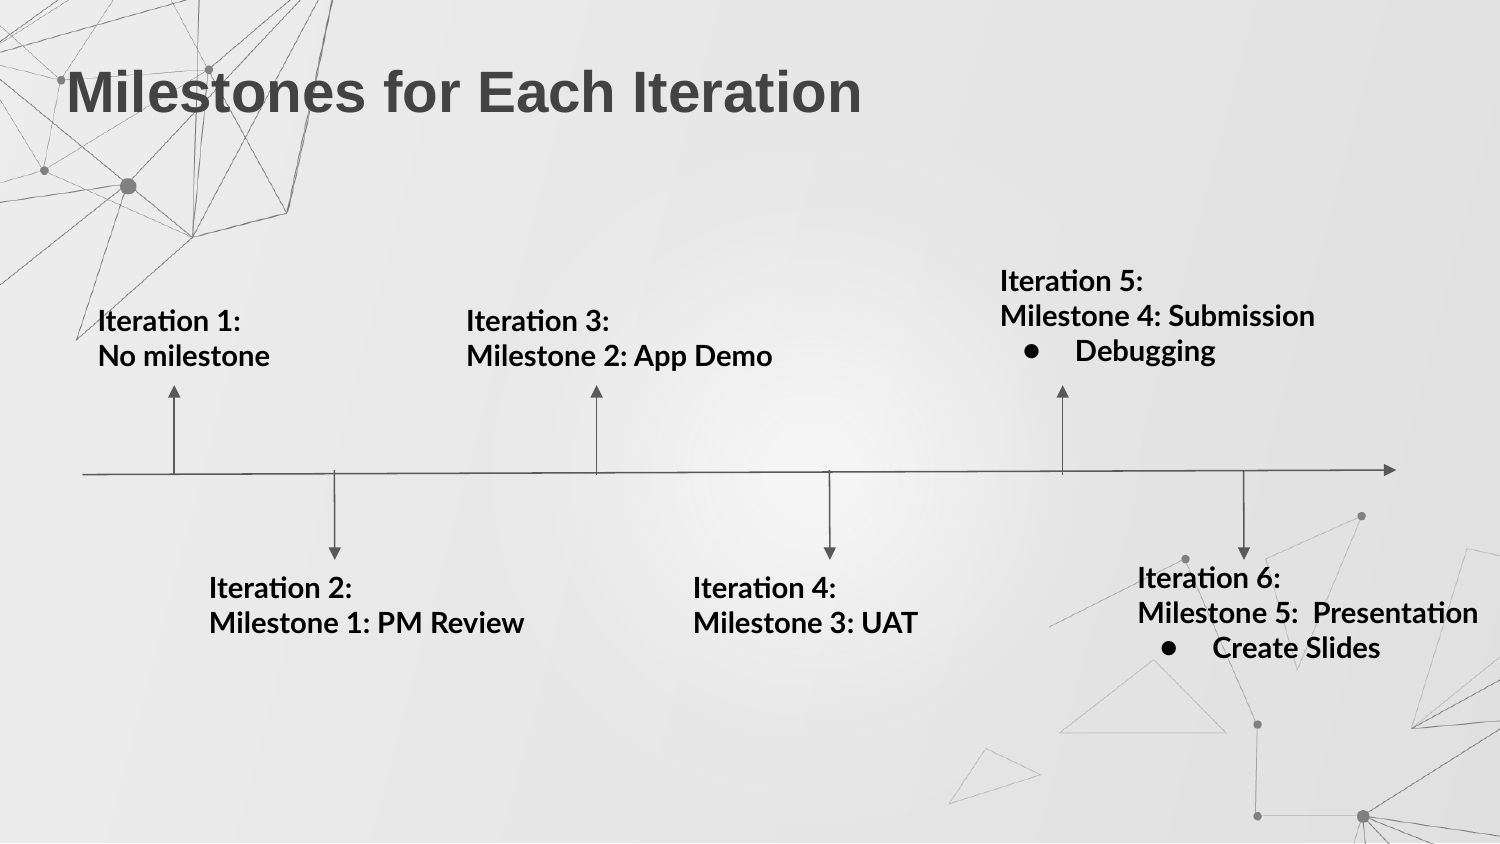

Milestones for Each Iteration
Iteration 5:
Milestone 4: Submission
Debugging
Iteration 1:
No milestone

Iteration 3:
Milestone 2: App Demo

Iteration 6:
Milestone 5:  Presentation
Create Slides
Iteration 2:
Milestone 1: PM Review
Iteration 4:
Milestone 3: UAT